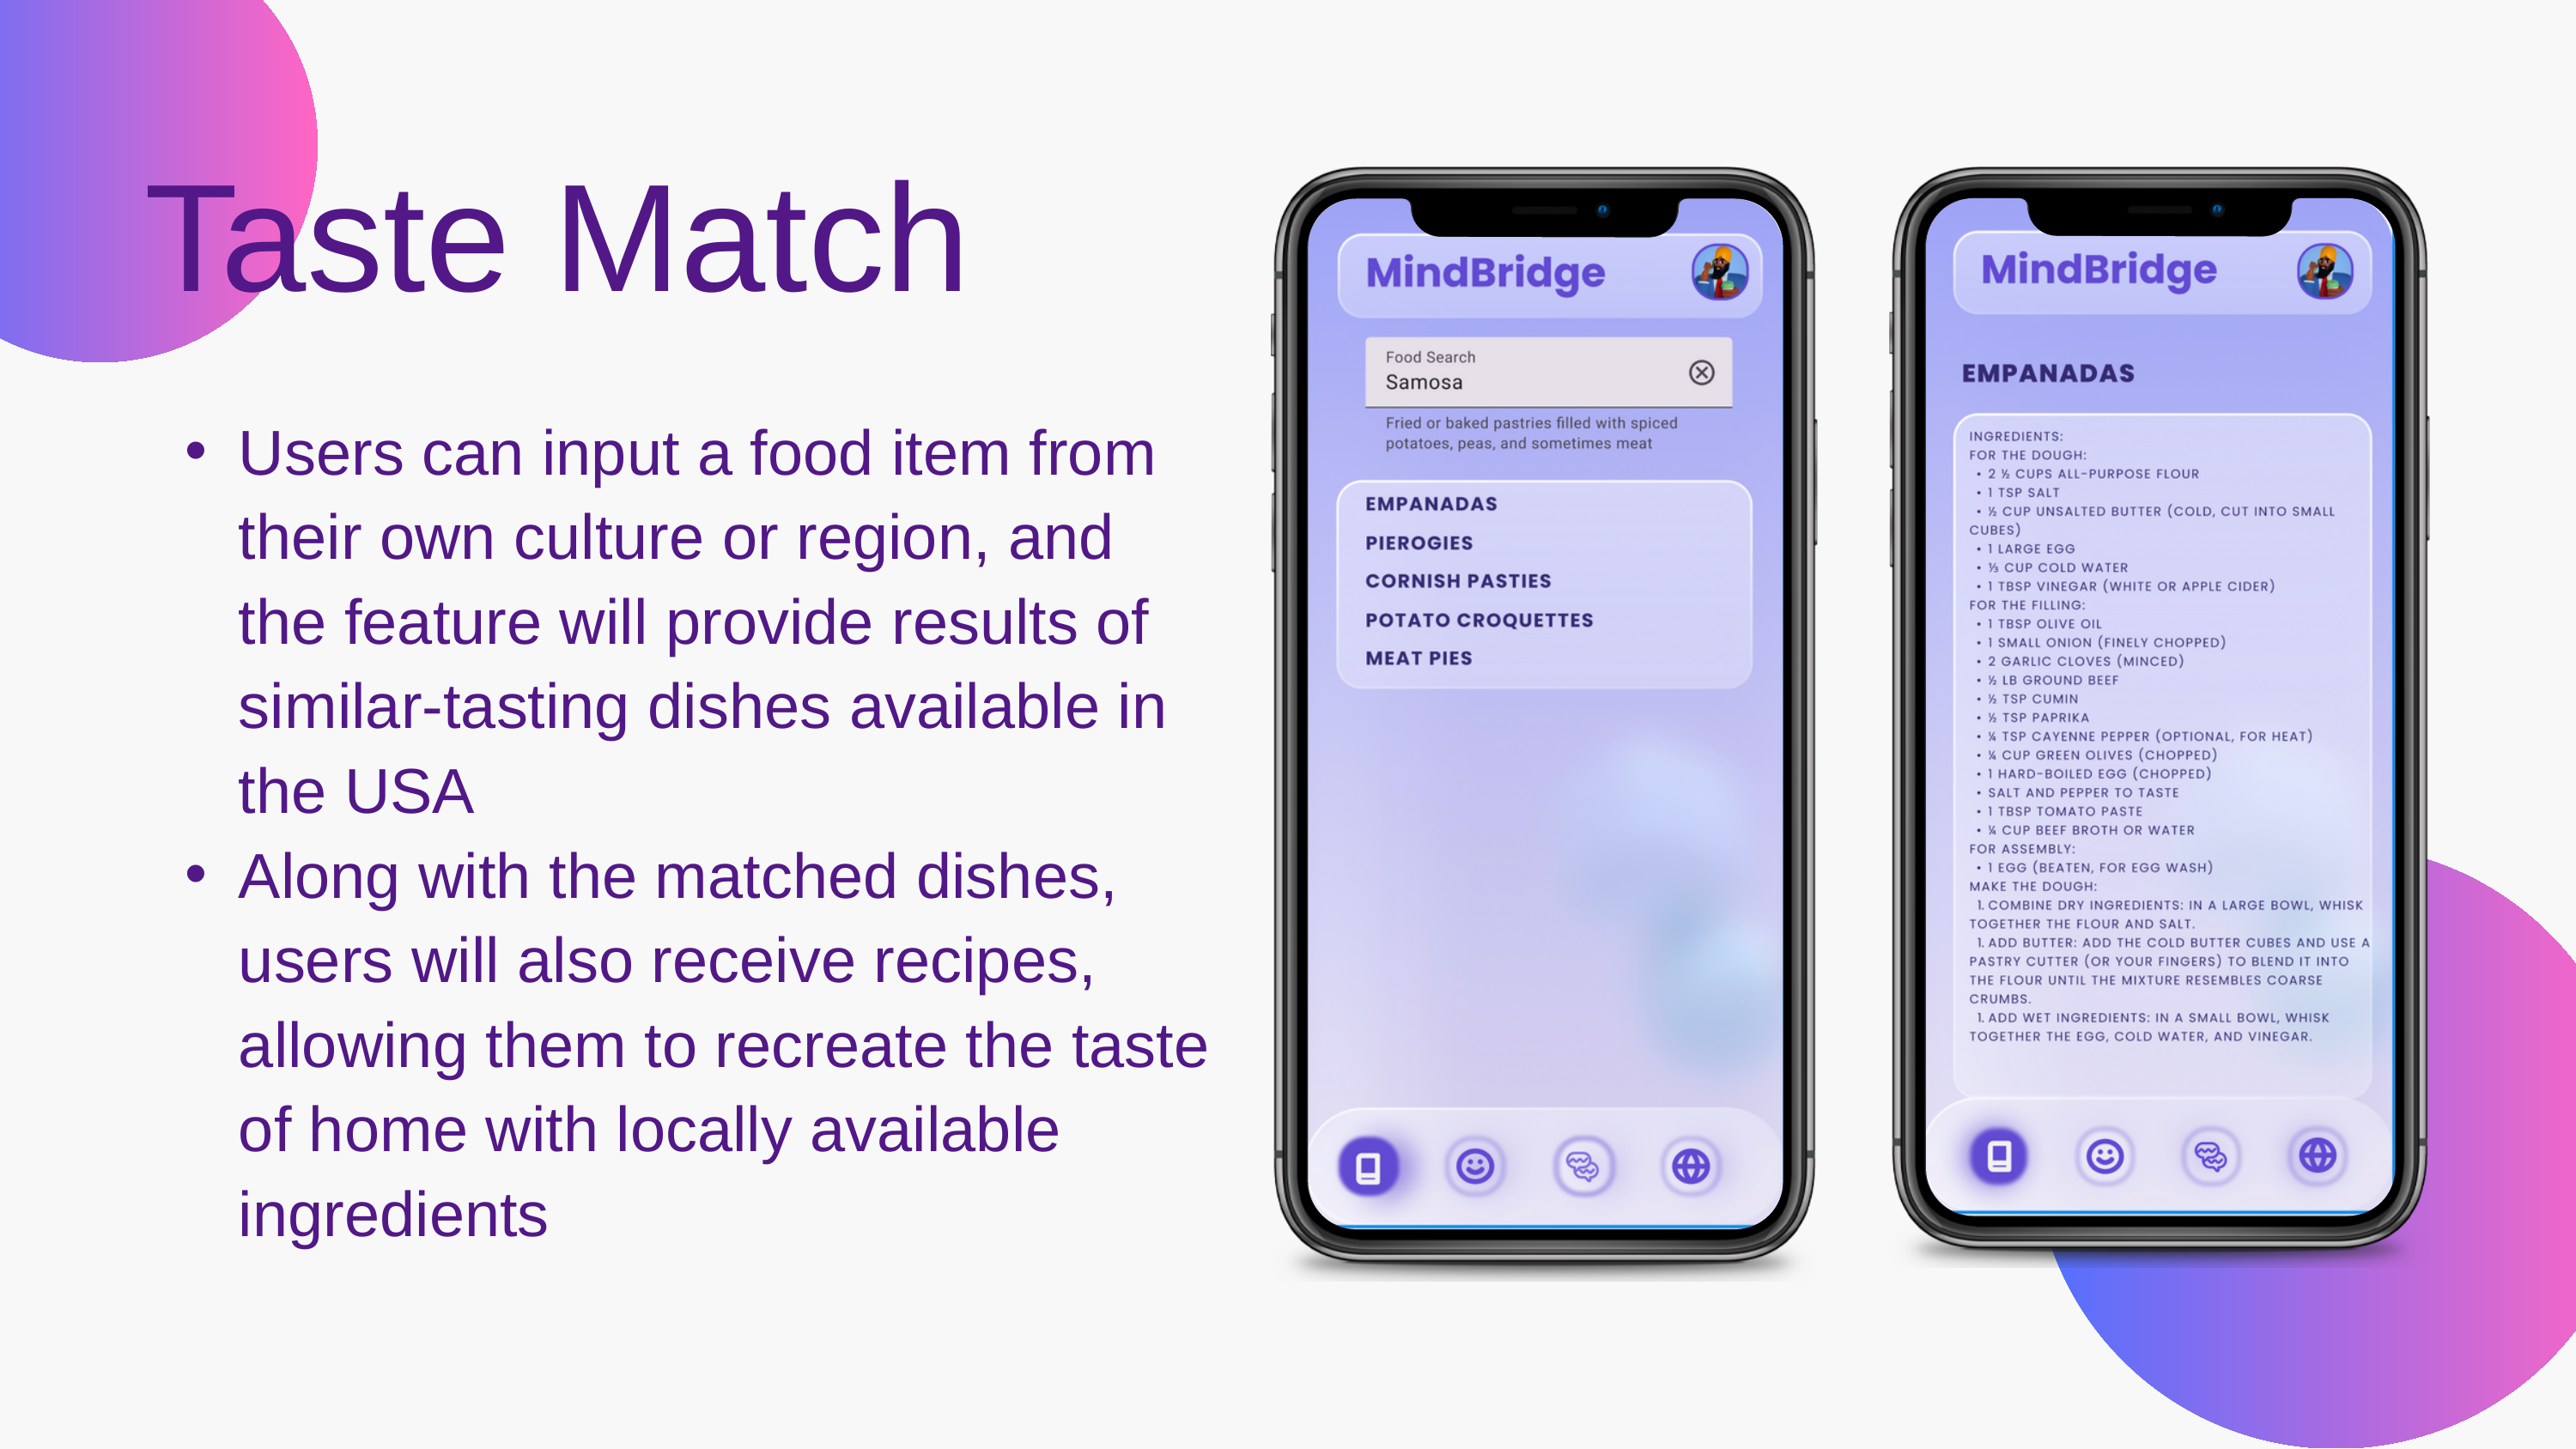

Taste Match

Users can input a food item from their own culture or region, and the feature will provide results of similar-tasting dishes available in the USA
Along with the matched dishes, users will also receive recipes, allowing them to recreate the taste of home with locally available ingredients